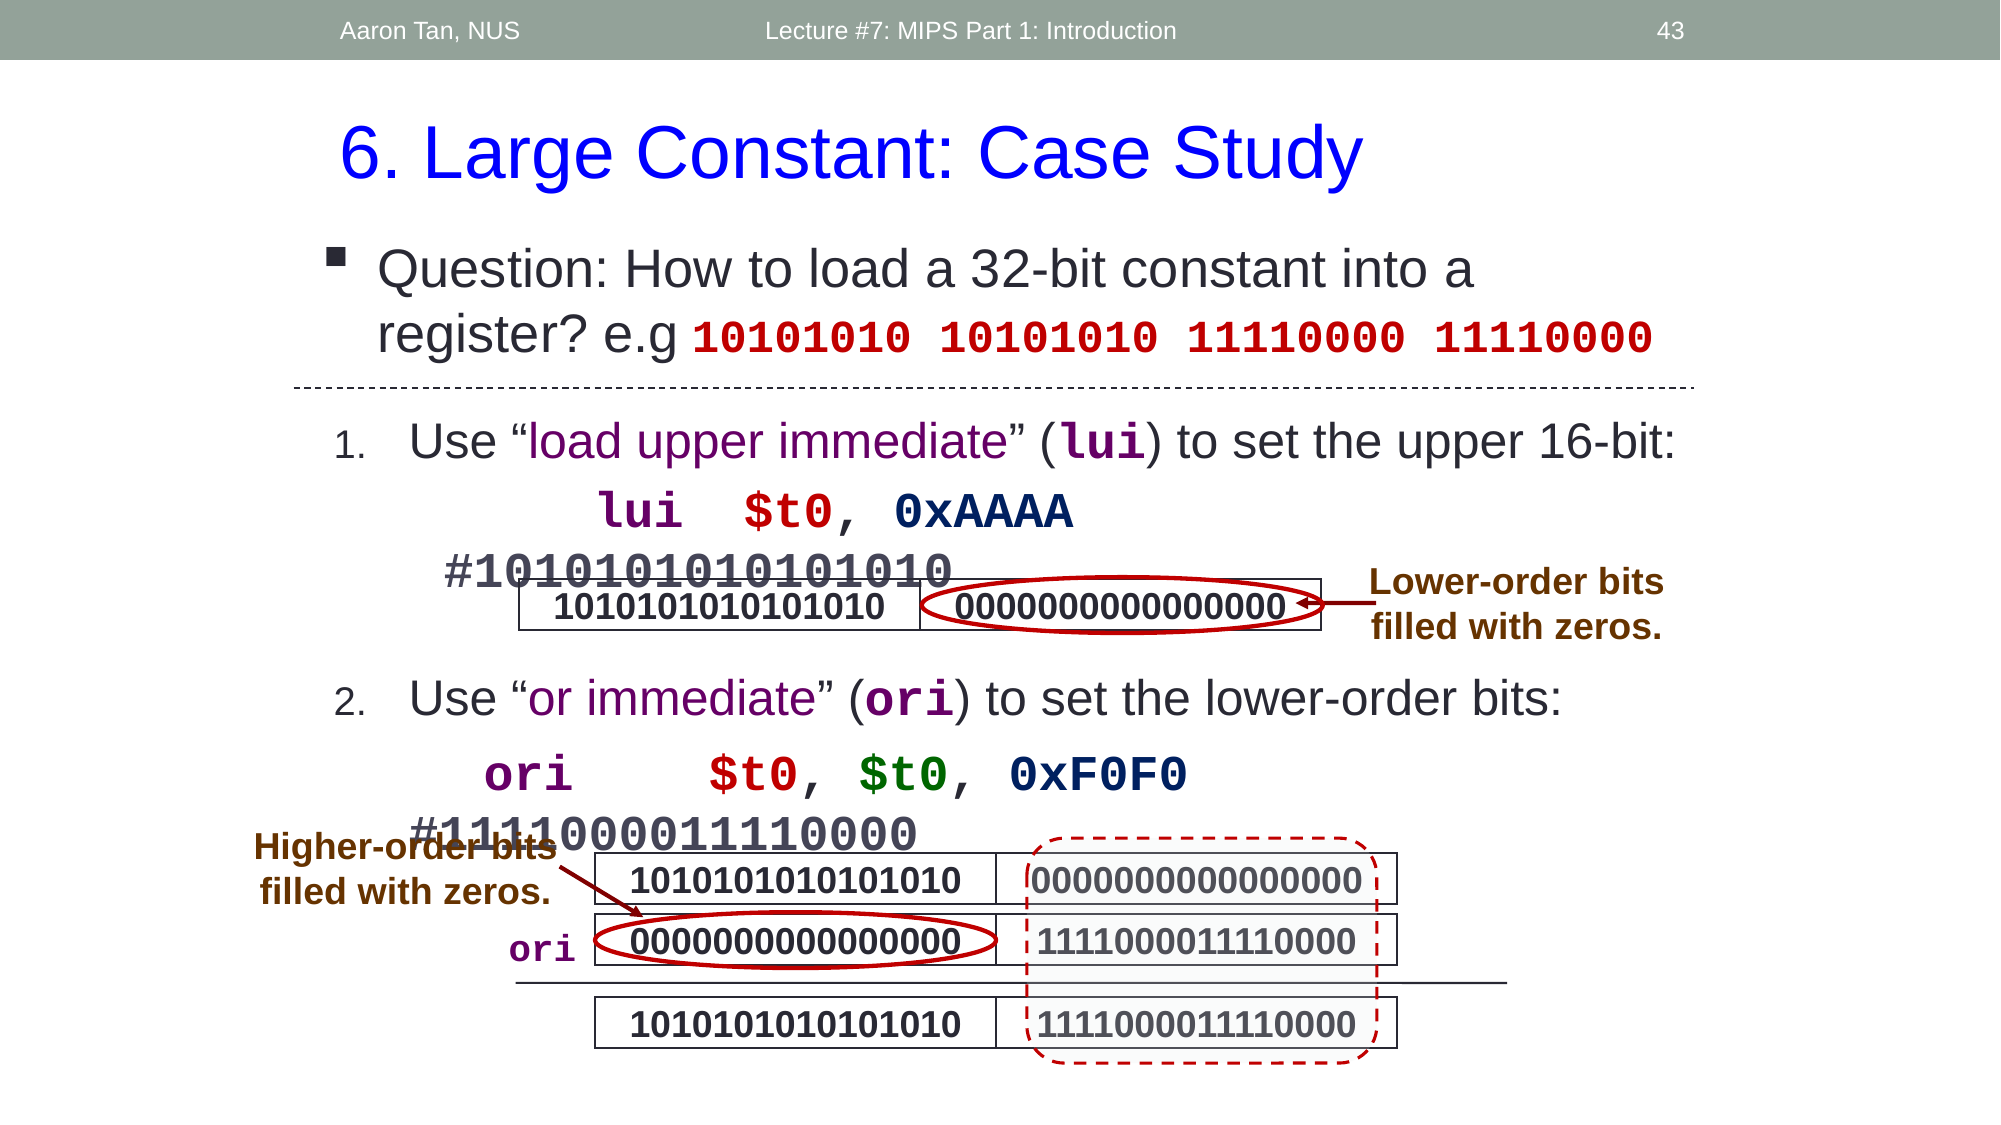

Aaron Tan, NUS
Lecture #7: MIPS Part 1: Introduction
43
6. Large Constant: Case Study
Question: How to load a 32-bit constant into a register? e.g 10101010 10101010 11110000 11110000
Use “load upper immediate” (lui) to set the upper 16-bit:
		lui	$t0, 0xAAAA     #1010101010101010
Lower-order bits filled with zeros.

1010101010101010
0000000000000000

Use “or immediate” (ori) to set the lower-order bits:
      ori	$t0, $t0, 0xF0F0 #1111000011110000
Higher-order bits filled with zeros.

1010101010101010
0000000000000000
0000000000000000
1111000011110000
ori

1010101010101010
1111000011110000